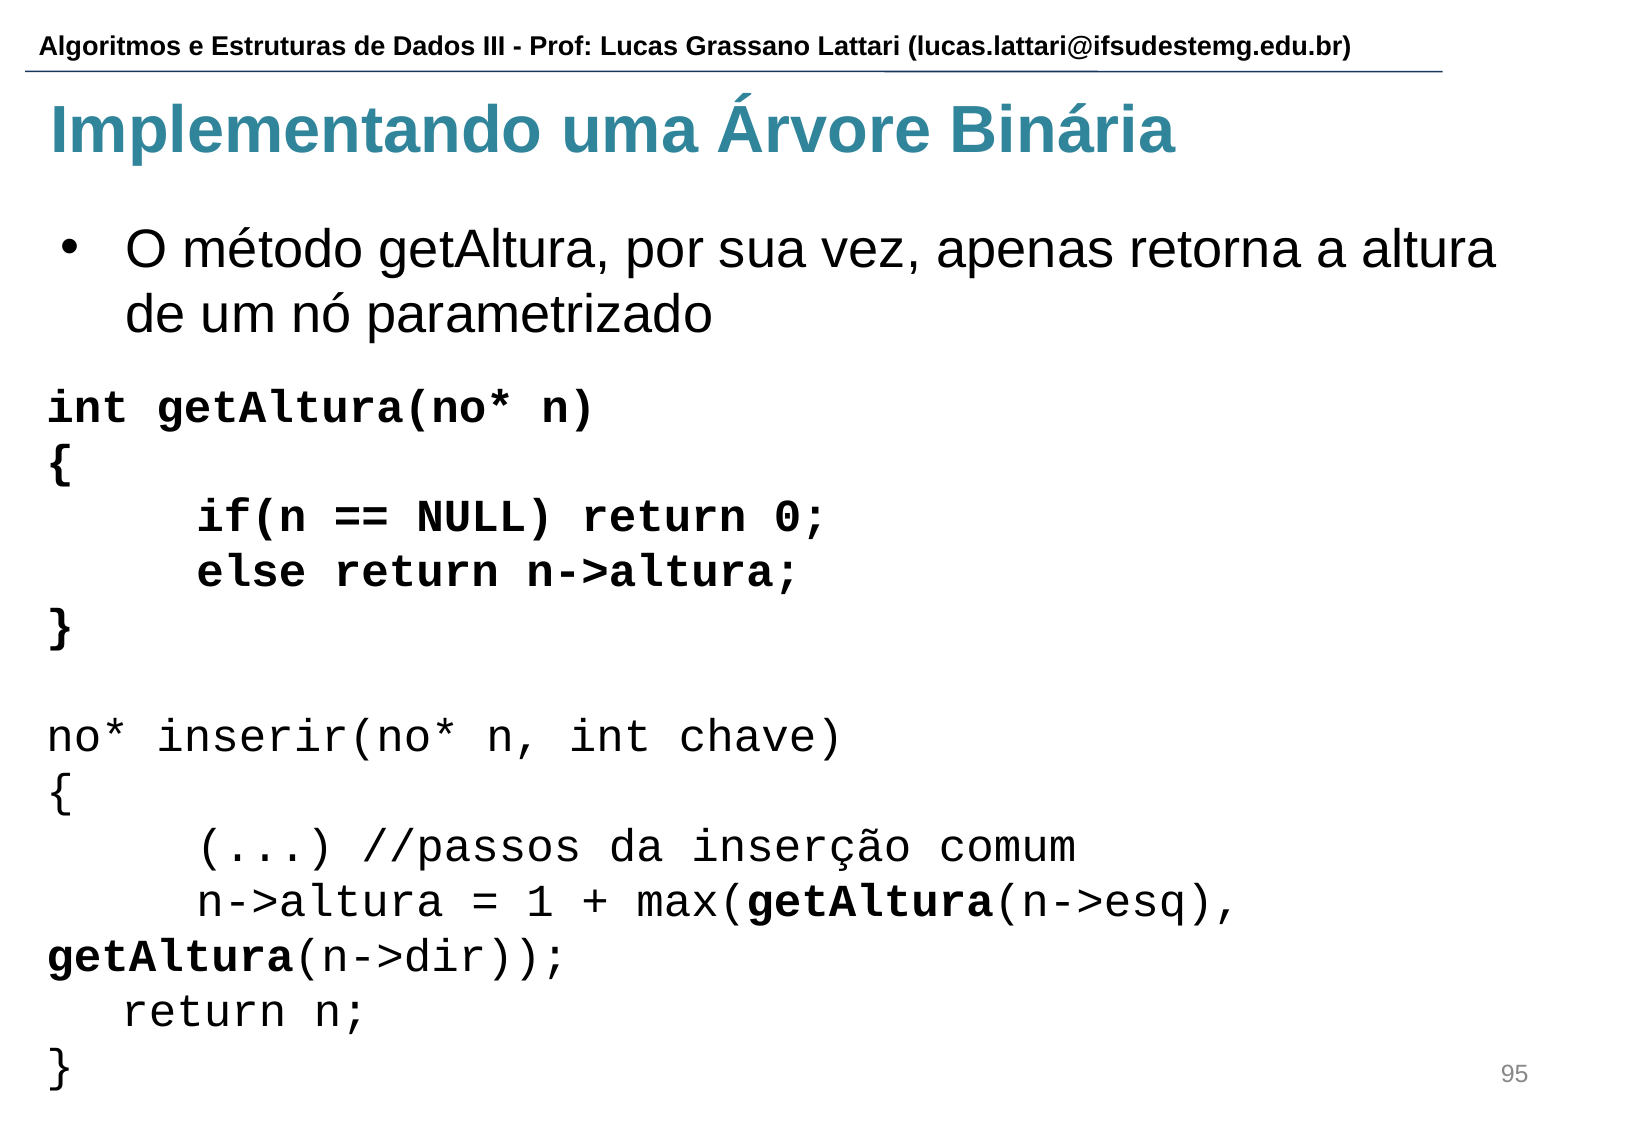

# Implementando uma Árvore Binária
O método getAltura, por sua vez, apenas retorna a altura de um nó parametrizado
int getAltura(no* n)
{
	if(n == NULL) return 0;
	else return n->altura;
}

no* inserir(no* n, int chave)
{
	(...) //passos da inserção comum
	n->altura = 1 + max(getAltura(n->esq), getAltura(n->dir));
return n;
}
95